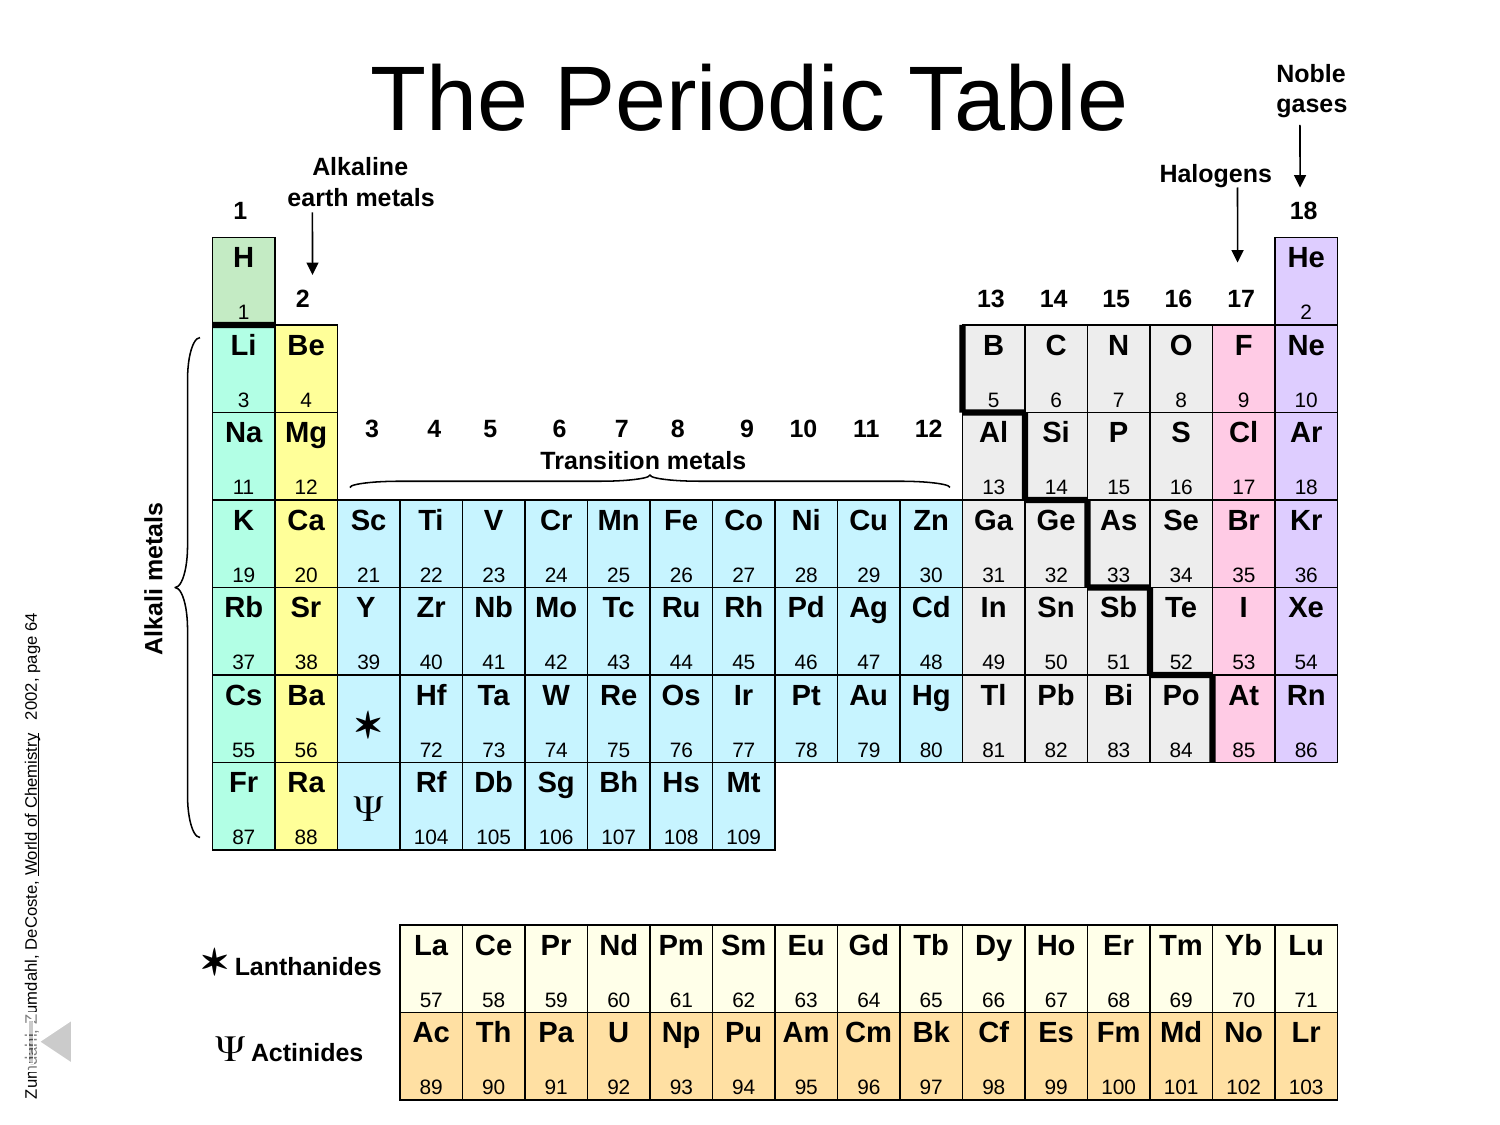

# The Periodic Table
Noble
gases

   Alkaline
earth metals
Halogens

1

18

H

1
He

2
2
13
14
15
16
17
Li

3

Be

4
B

5

C

6
N

7
O

8
F

9
Ne

10

3
4
5
6
7
8
9
10
11
12
Na

11
Mg

12
Al

13

Si

14

P

15
S

16
Cl

17
Ar

18
Transition metals
K

19
Ca

20
Sc

21
Ti

22
V

23
Cr

24
Mn

25
Fe

26
Co

27
Ni

28
Cu

29
Zn

30
Ga

31
Ge

32

As

33

Se

34
Br

35
Kr

36
Alkali metals
Rb

37
Sr

38
Y

39
Zr

40
Nb

41
Mo

42
Tc

43
Ru

44
Rh

45
Pd

46
Ag

47
Cd

48
In

49
Sn

50
Sb

51

Te

52

I

53
Xe

54
Cs

55
Ba

56
∗
Hf

72
Ta

73
W

74
Re

75
Os

76
Ir

77
Pt

78
Au

79
Hg

80
Tl

81
Pb

82
Bi

83
Po

84

At

85

Rn

86
Fr

87
Ra

88
Ψ
Rf

104
Db

105
Sg

106
Bh

107
Hs

108
Mt

109
Zumdahl, Zumdahl, DeCoste, World of Chemistry  2002, page 64
∗ Lanthanides
La

57
Ce

58
Pr

59
Nd

60
Pm

61
Sm

62
Eu

63
Gd

64
Tb

65
Dy

66
Ho

67
Er

68
Tm

69
Yb

70
Lu

71

Ac

89
Th

90
Pa

91
U

92
Np

93
Pu

94
Am

95
Cm

96
Bk

97
Cf

98
Es

99
Fm

100
Md

101
No

102
Lr

103
Ψ Actinides